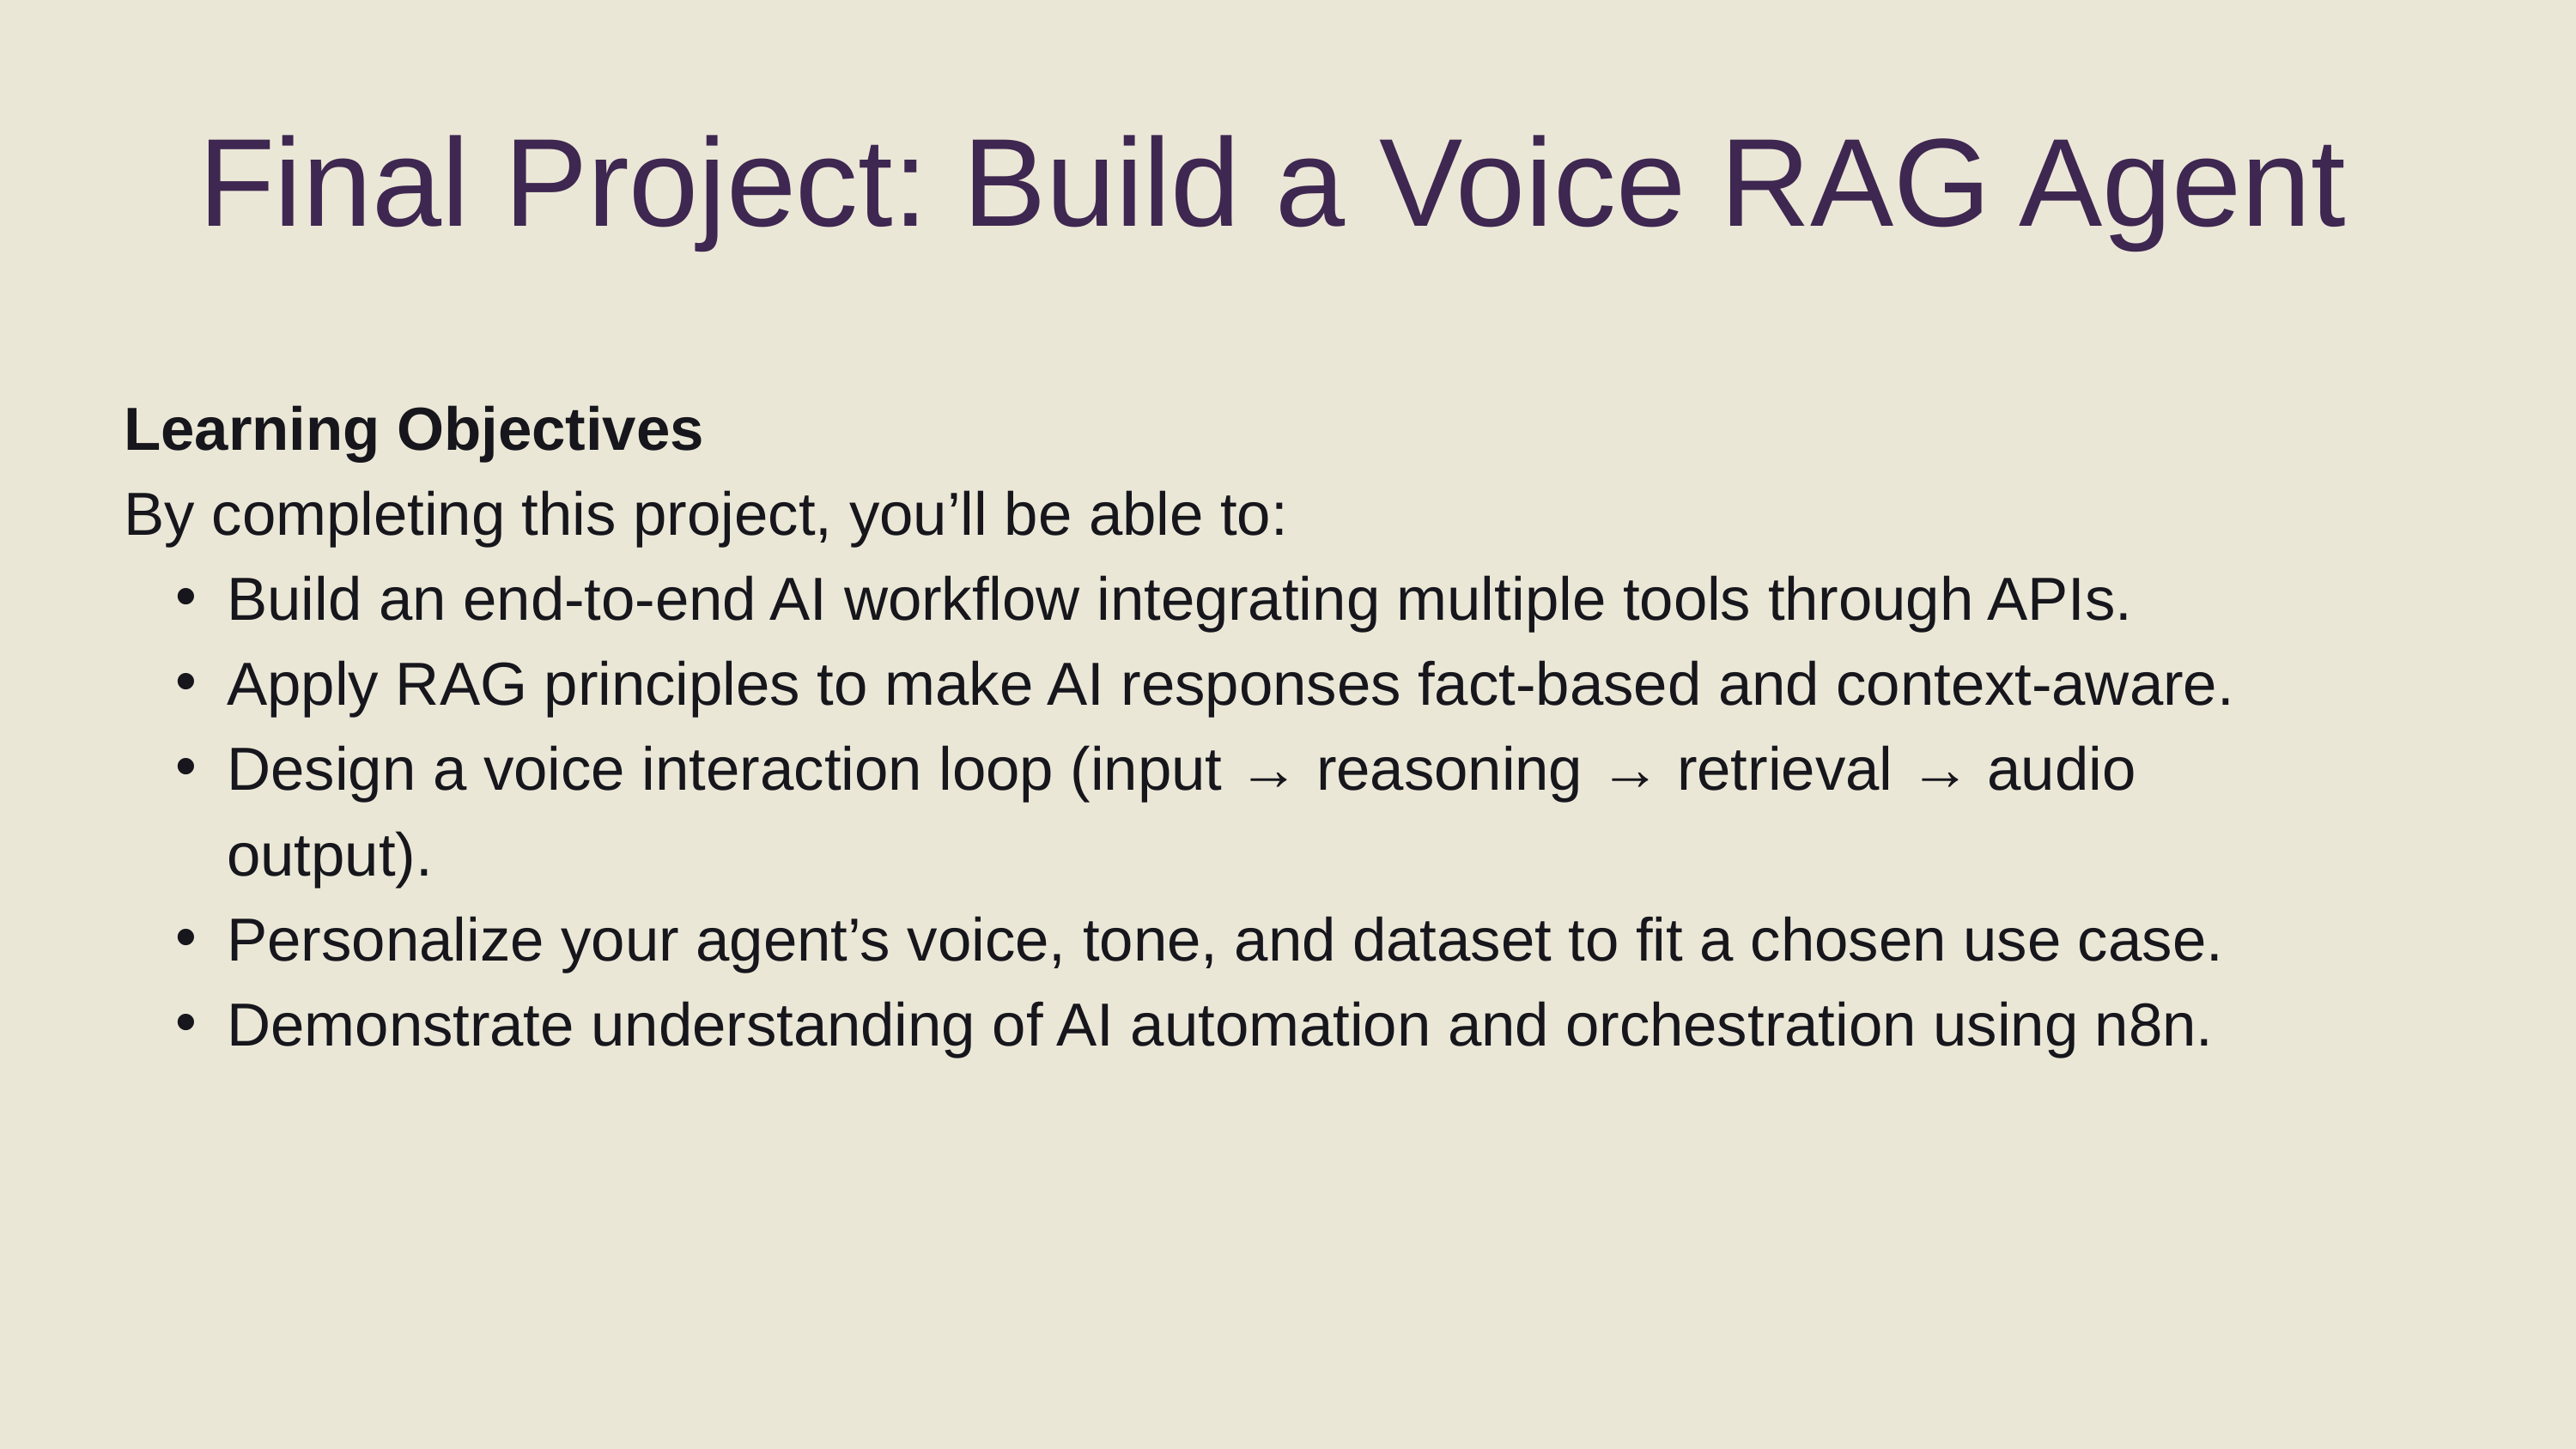

Final Project: Build a Voice RAG Agent
Learning Objectives
By completing this project, you’ll be able to:
Build an end-to-end AI workflow integrating multiple tools through APIs.
Apply RAG principles to make AI responses fact-based and context-aware.
Design a voice interaction loop (input → reasoning → retrieval → audio output).
Personalize your agent’s voice, tone, and dataset to fit a chosen use case.
Demonstrate understanding of AI automation and orchestration using n8n.